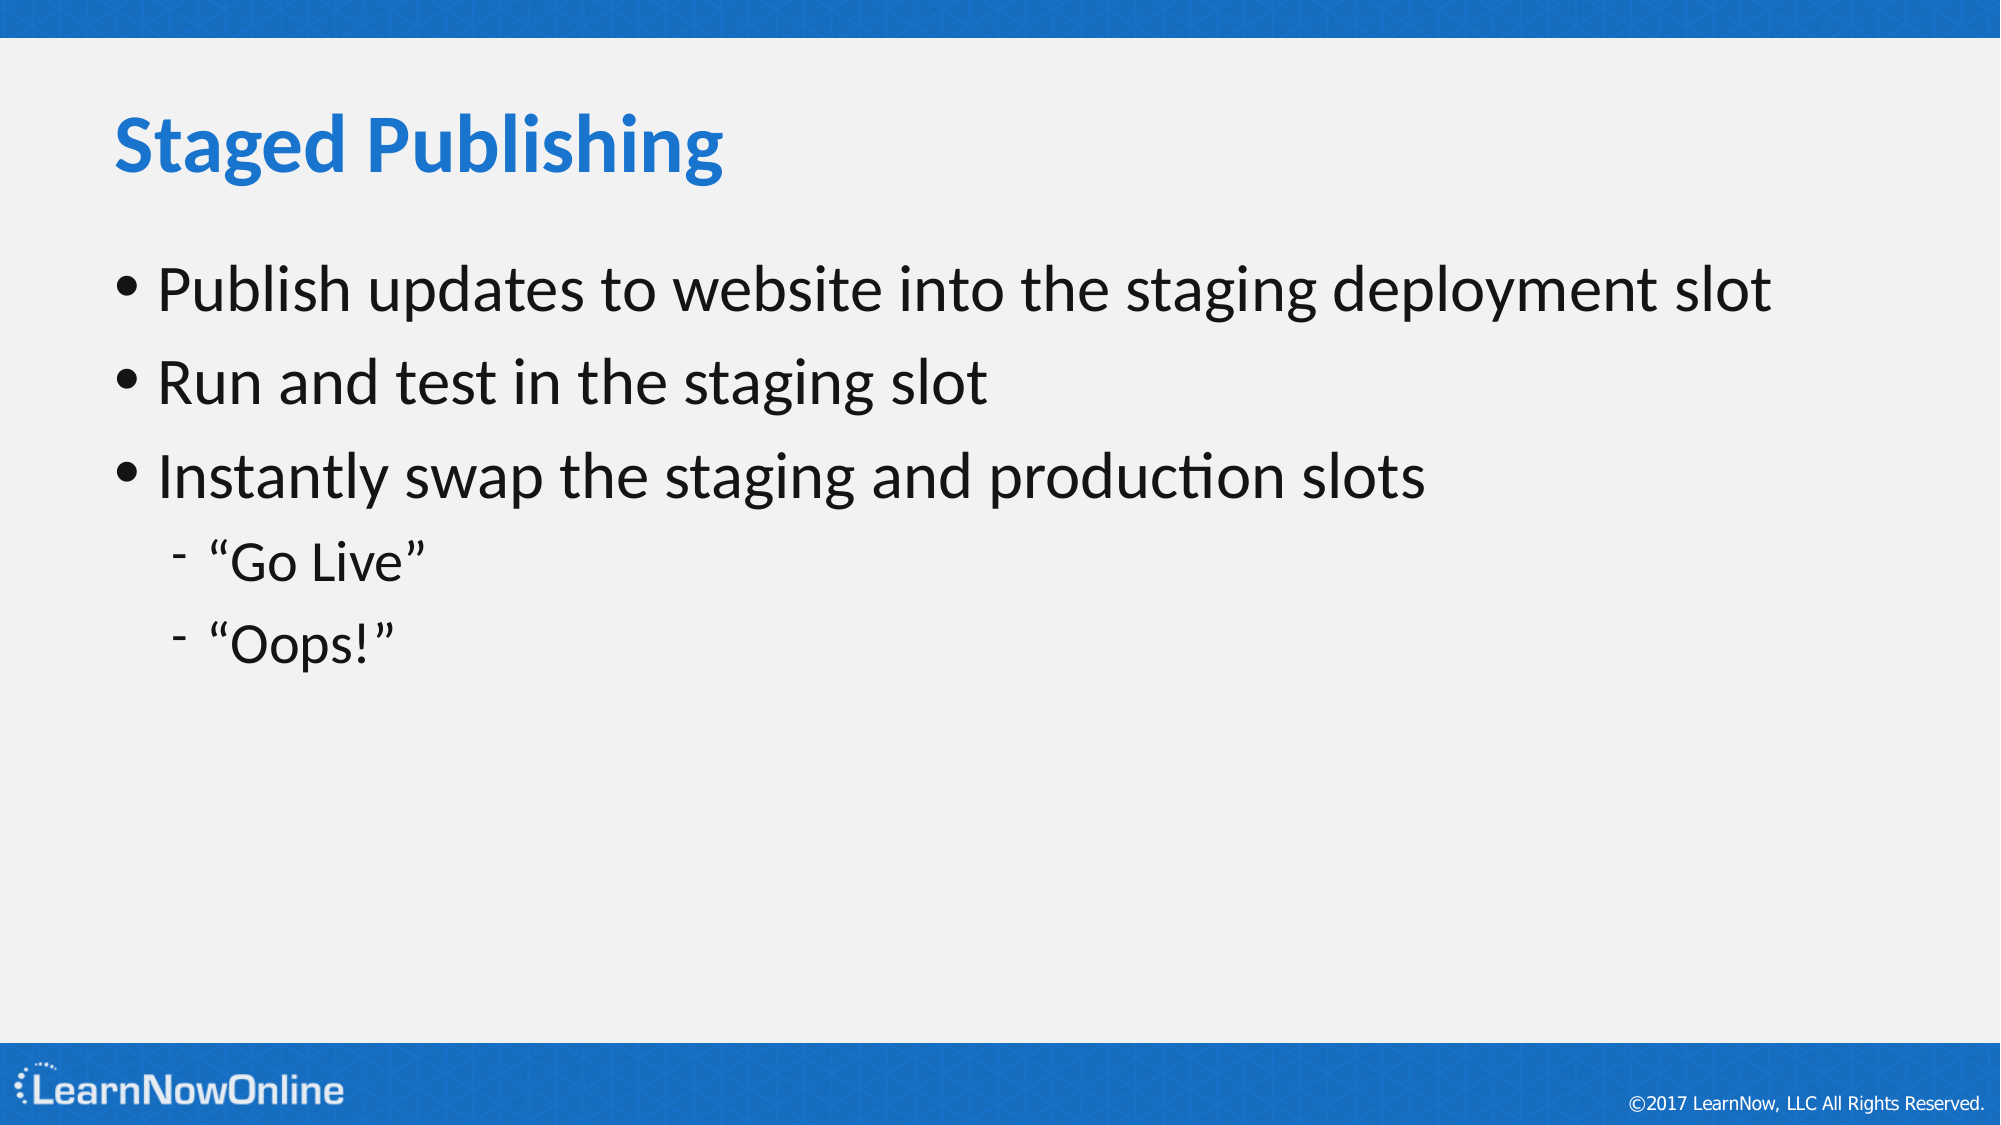

# Staged Publishing
Publish updates to website into the staging deployment slot
Run and test in the staging slot
Instantly swap the staging and production slots
“Go Live”
“Oops!”